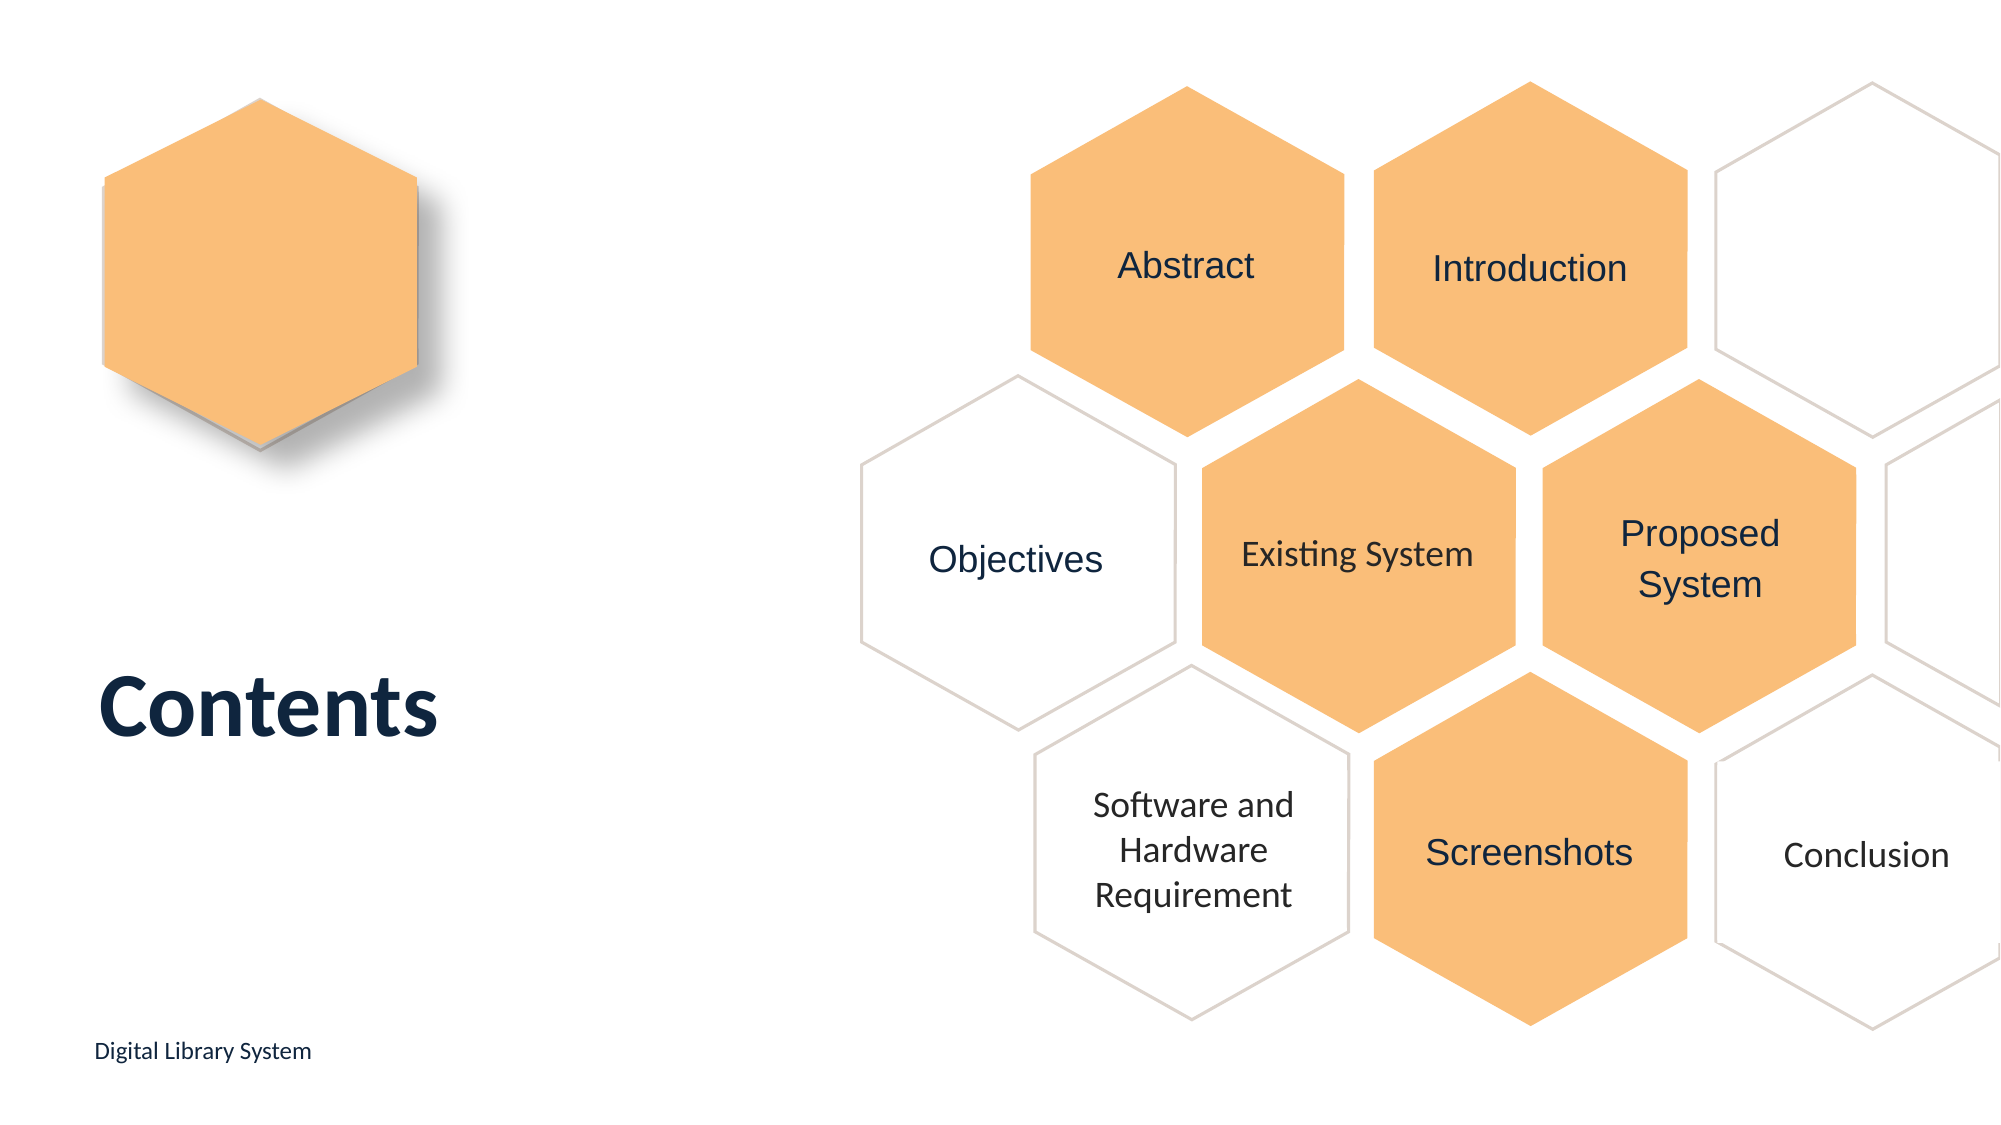

Abstract
Introduction
Proposed System
Objectives
Existing System
# Contents
Screenshots
Software and Hardware Requirement
  Conclusion
Presentation Title
Digital Library System